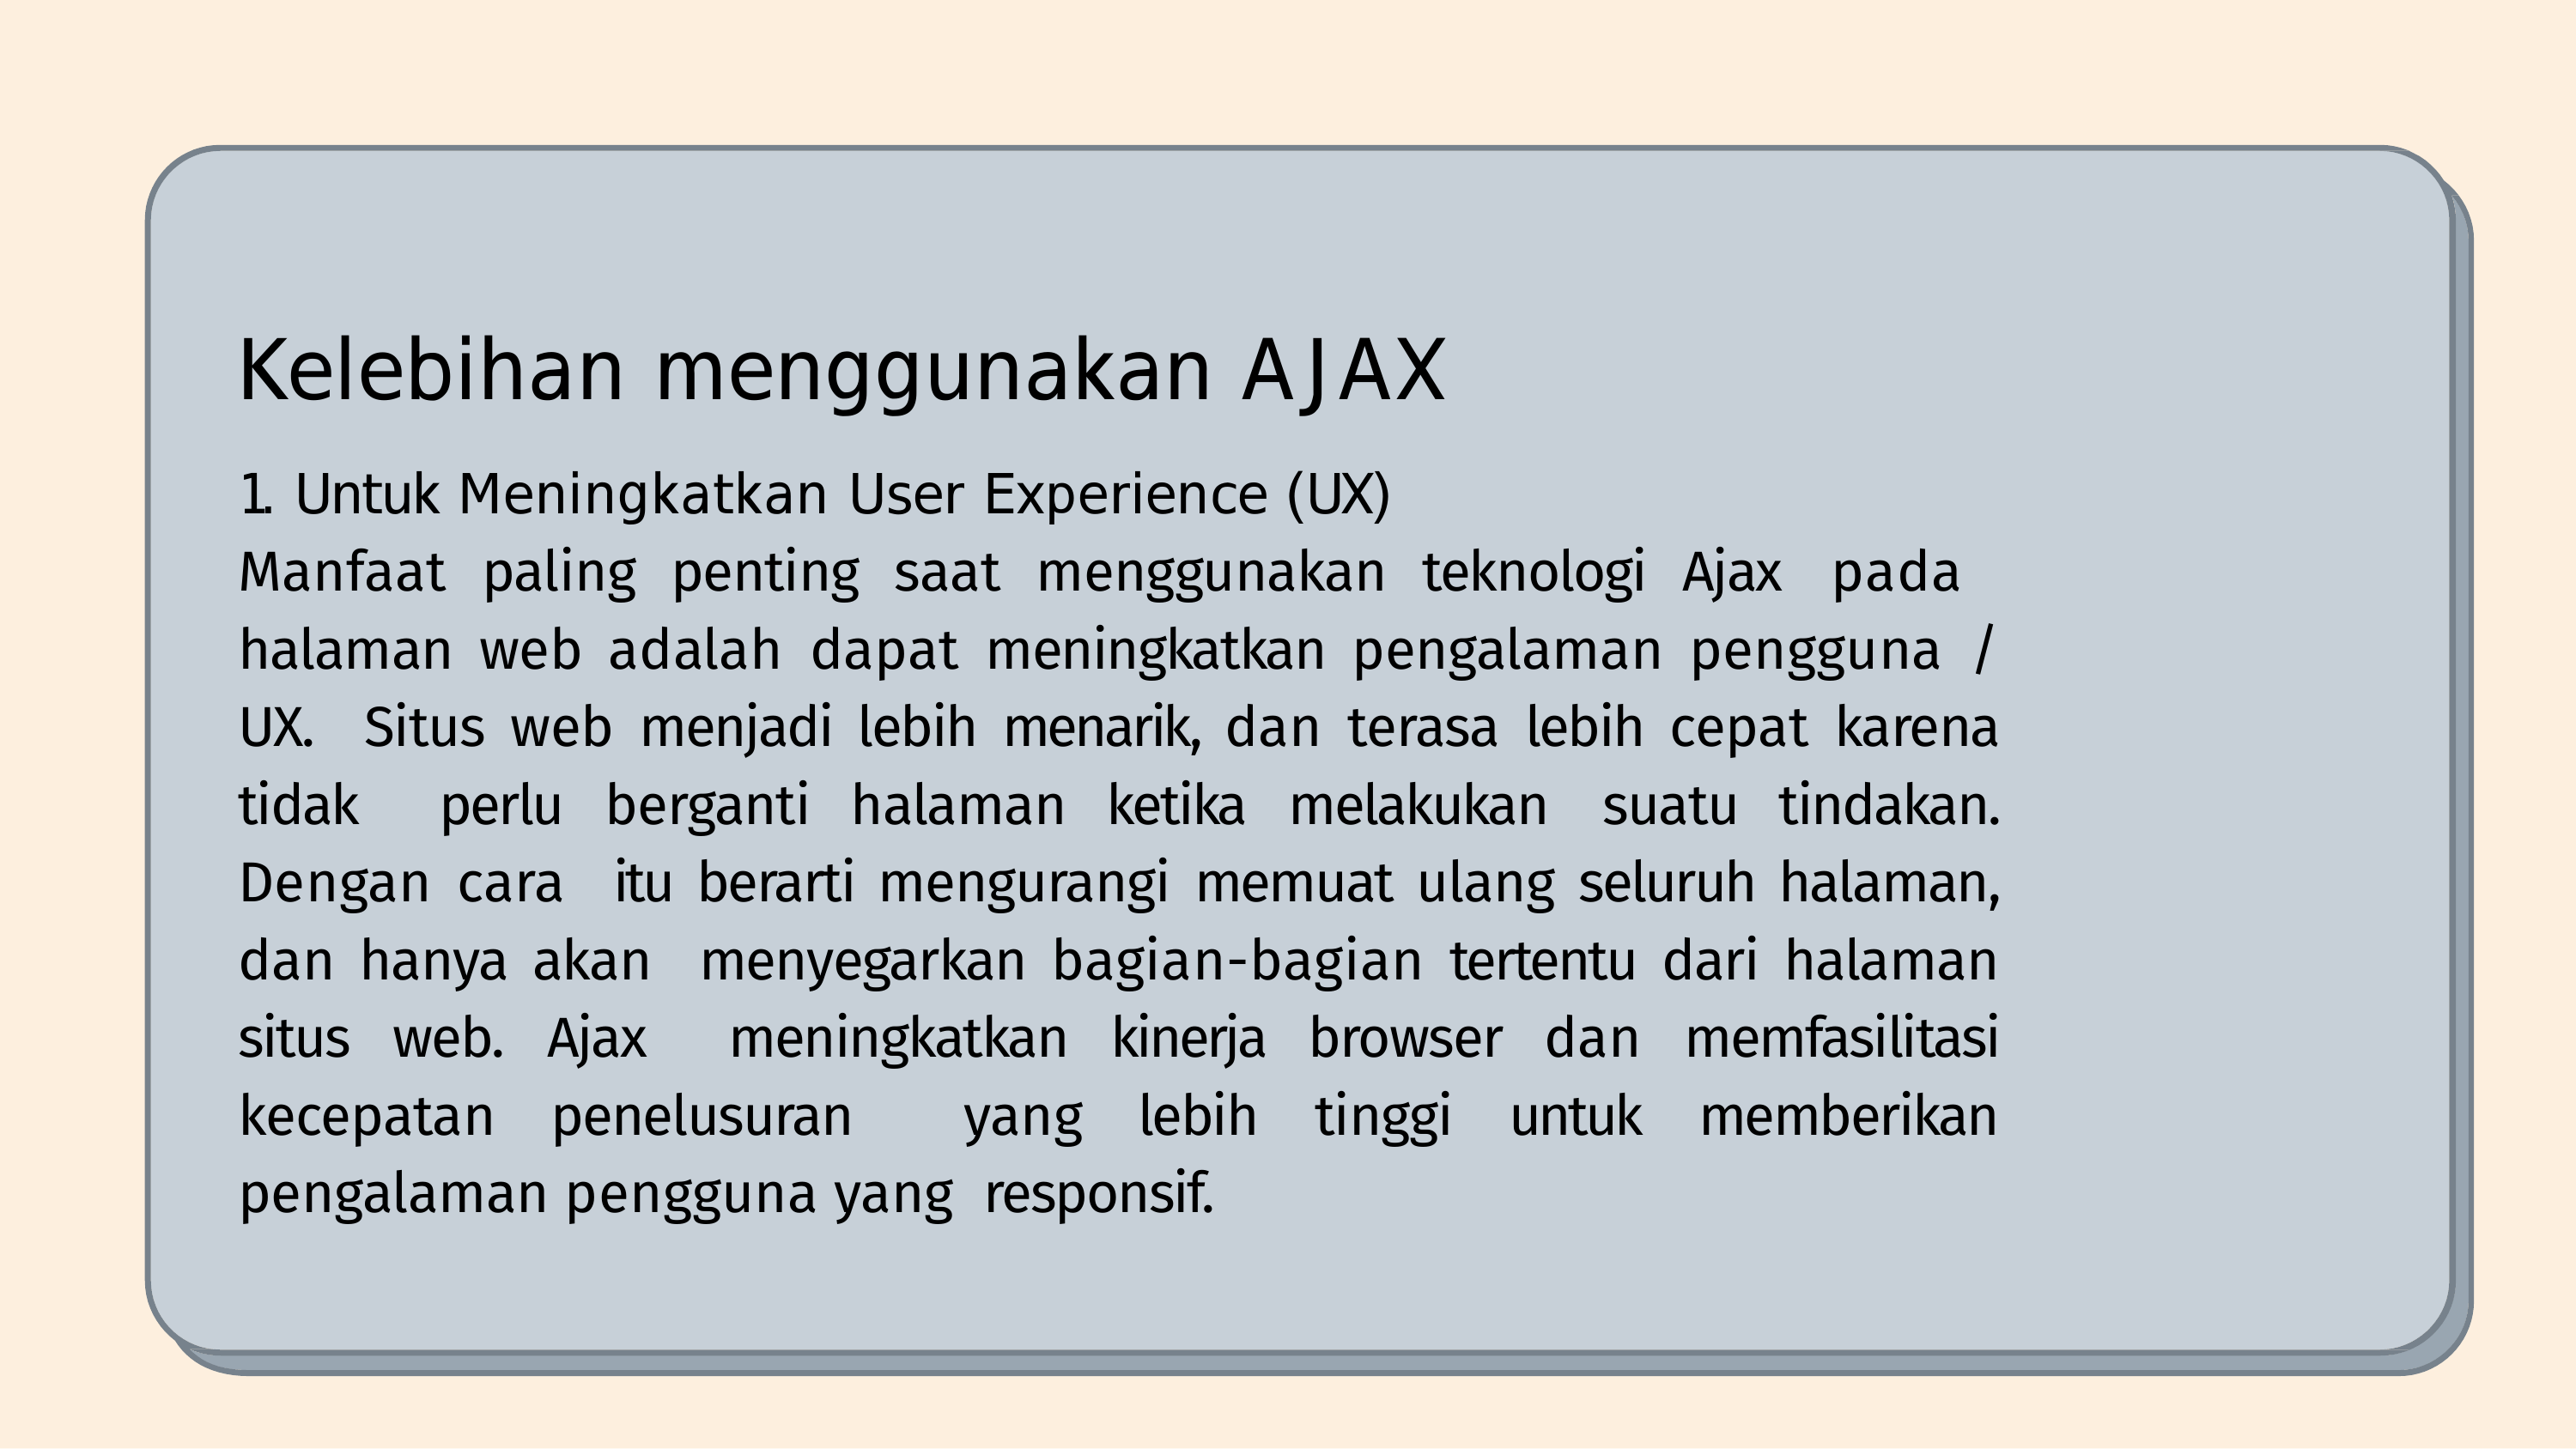

# Kelebihan menggunakan AJAX
1. Untuk Meningkatkan User Experience (UX)
Manfaat paling penting saat menggunakan teknologi Ajax pada  halaman web adalah dapat meningkatkan pengalaman pengguna / UX.  Situs web menjadi lebih menarik, dan terasa lebih cepat karena tidak  perlu berganti halaman ketika melakukan suatu tindakan. Dengan cara  itu berarti mengurangi memuat ulang seluruh halaman, dan hanya akan  menyegarkan bagian-bagian tertentu dari halaman situs web. Ajax  meningkatkan kinerja browser dan memfasilitasi kecepatan penelusuran  yang lebih tinggi untuk memberikan pengalaman pengguna yang  responsif.